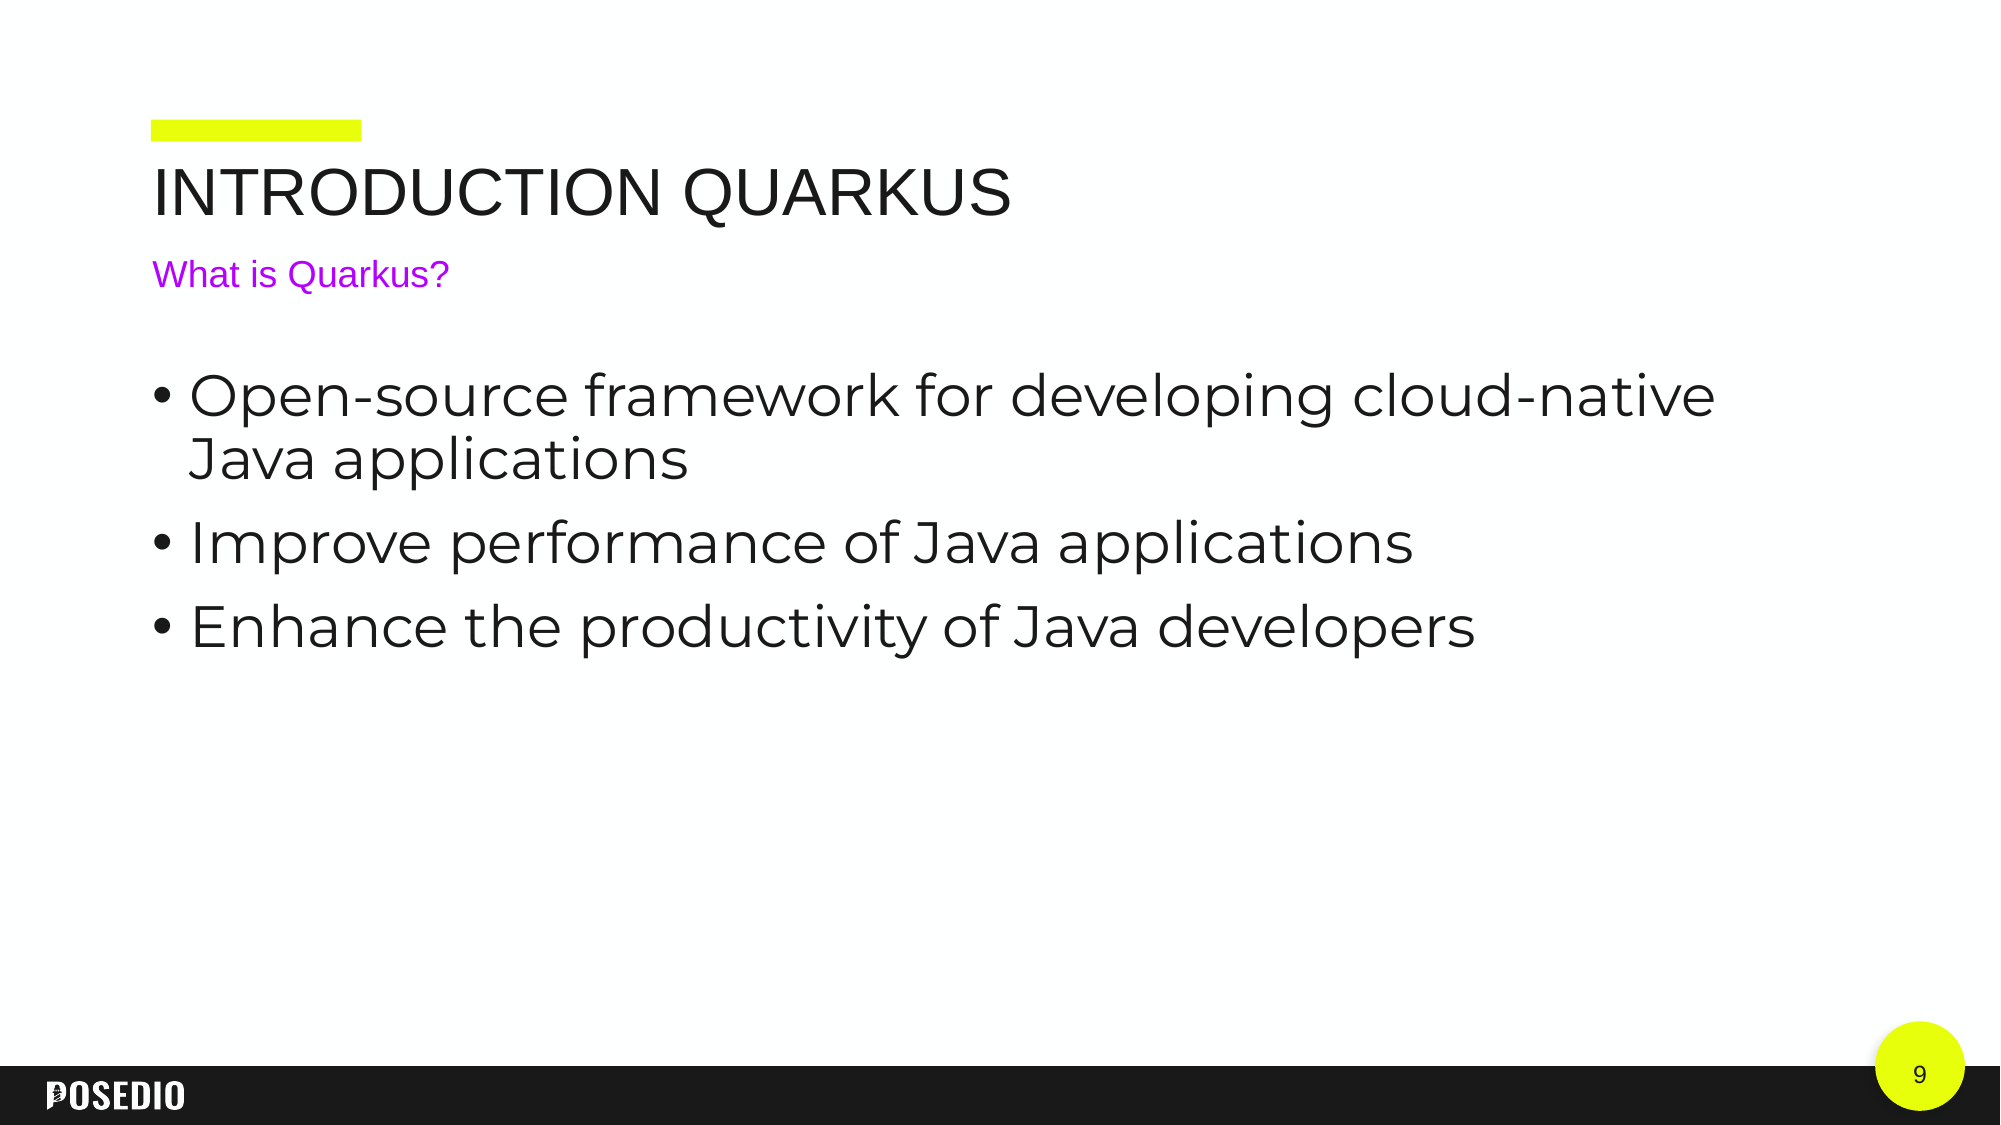

# Introduction quarkus
What is Quarkus?
Open-source framework for developing cloud-native Java applications
Improve performance of Java applications
Enhance the productivity of Java developers